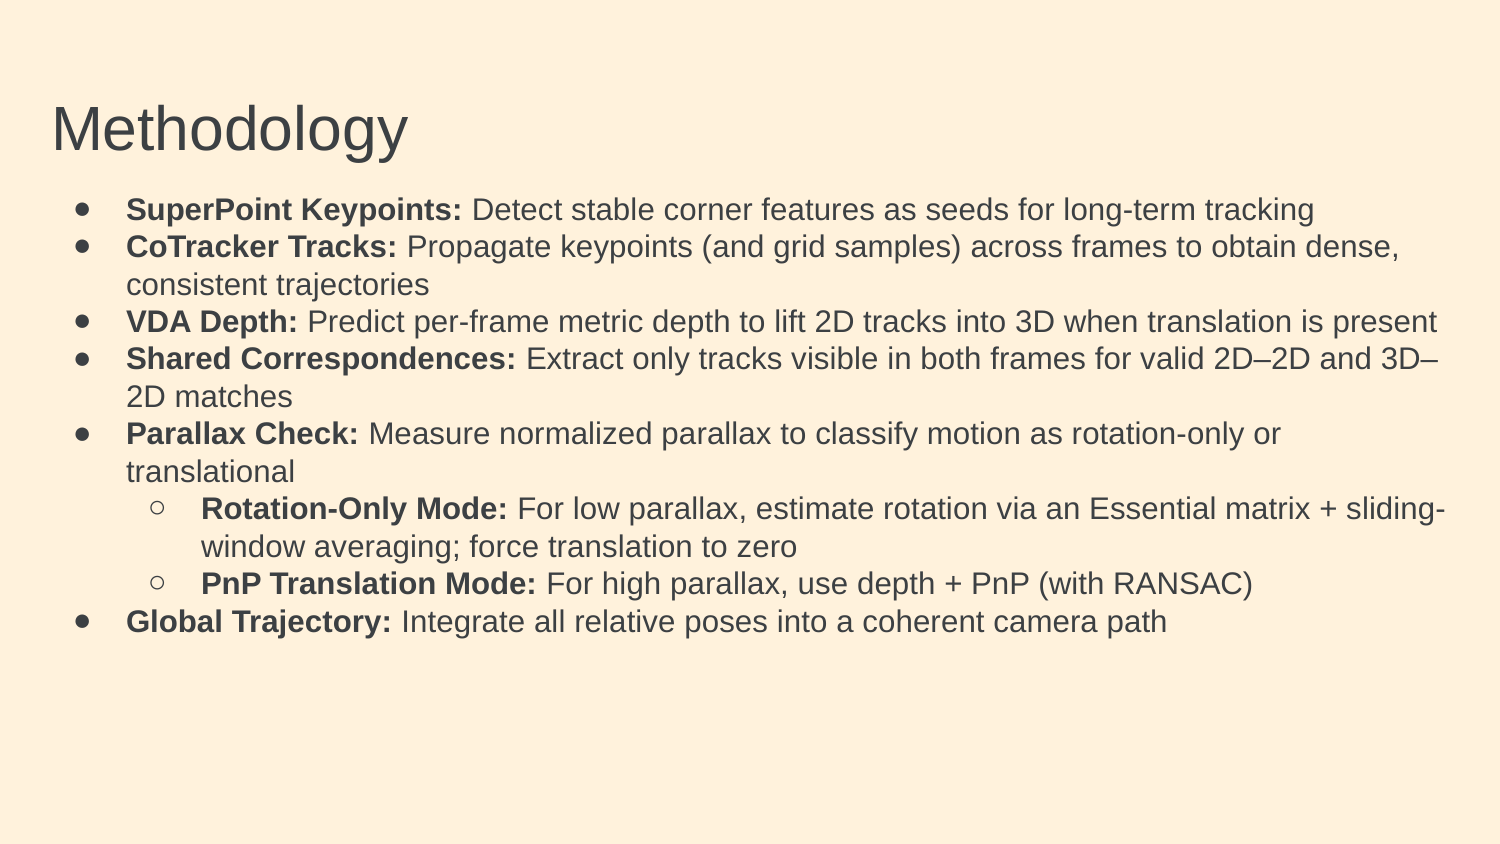

# Methodology
SuperPoint Keypoints: Detect stable corner features as seeds for long-term tracking
CoTracker Tracks: Propagate keypoints (and grid samples) across frames to obtain dense, consistent trajectories
VDA Depth: Predict per-frame metric depth to lift 2D tracks into 3D when translation is present
Shared Correspondences: Extract only tracks visible in both frames for valid 2D–2D and 3D–2D matches
Parallax Check: Measure normalized parallax to classify motion as rotation-only or translational
Rotation-Only Mode: For low parallax, estimate rotation via an Essential matrix + sliding-window averaging; force translation to zero
PnP Translation Mode: For high parallax, use depth + PnP (with RANSAC)
Global Trajectory: Integrate all relative poses into a coherent camera path